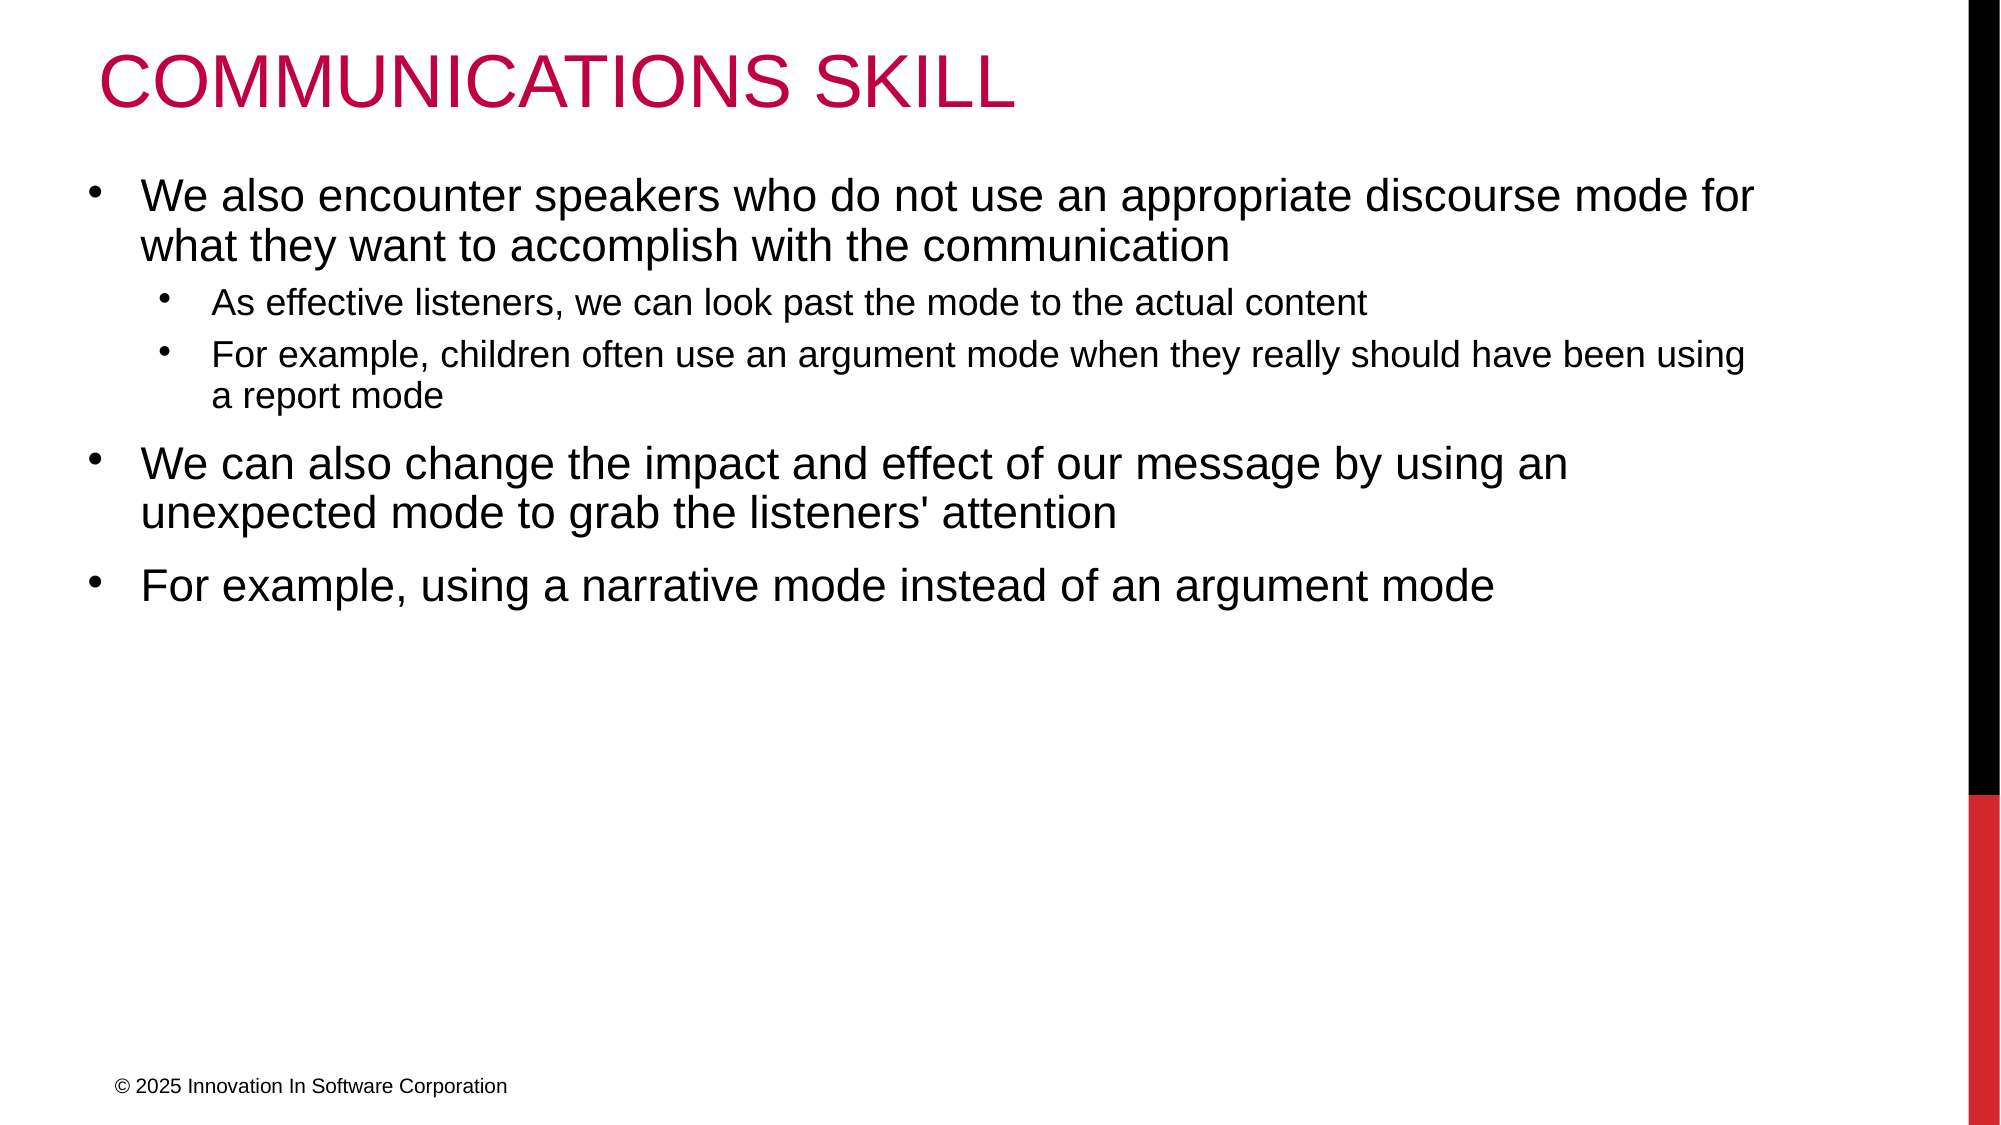

# Communications Skill
We also encounter speakers who do not use an appropriate discourse mode for what they want to accomplish with the communication
As effective listeners, we can look past the mode to the actual content
For example, children often use an argument mode when they really should have been using a report mode
We can also change the impact and effect of our message by using an unexpected mode to grab the listeners' attention
For example, using a narrative mode instead of an argument mode
© 2025 Innovation In Software Corporation